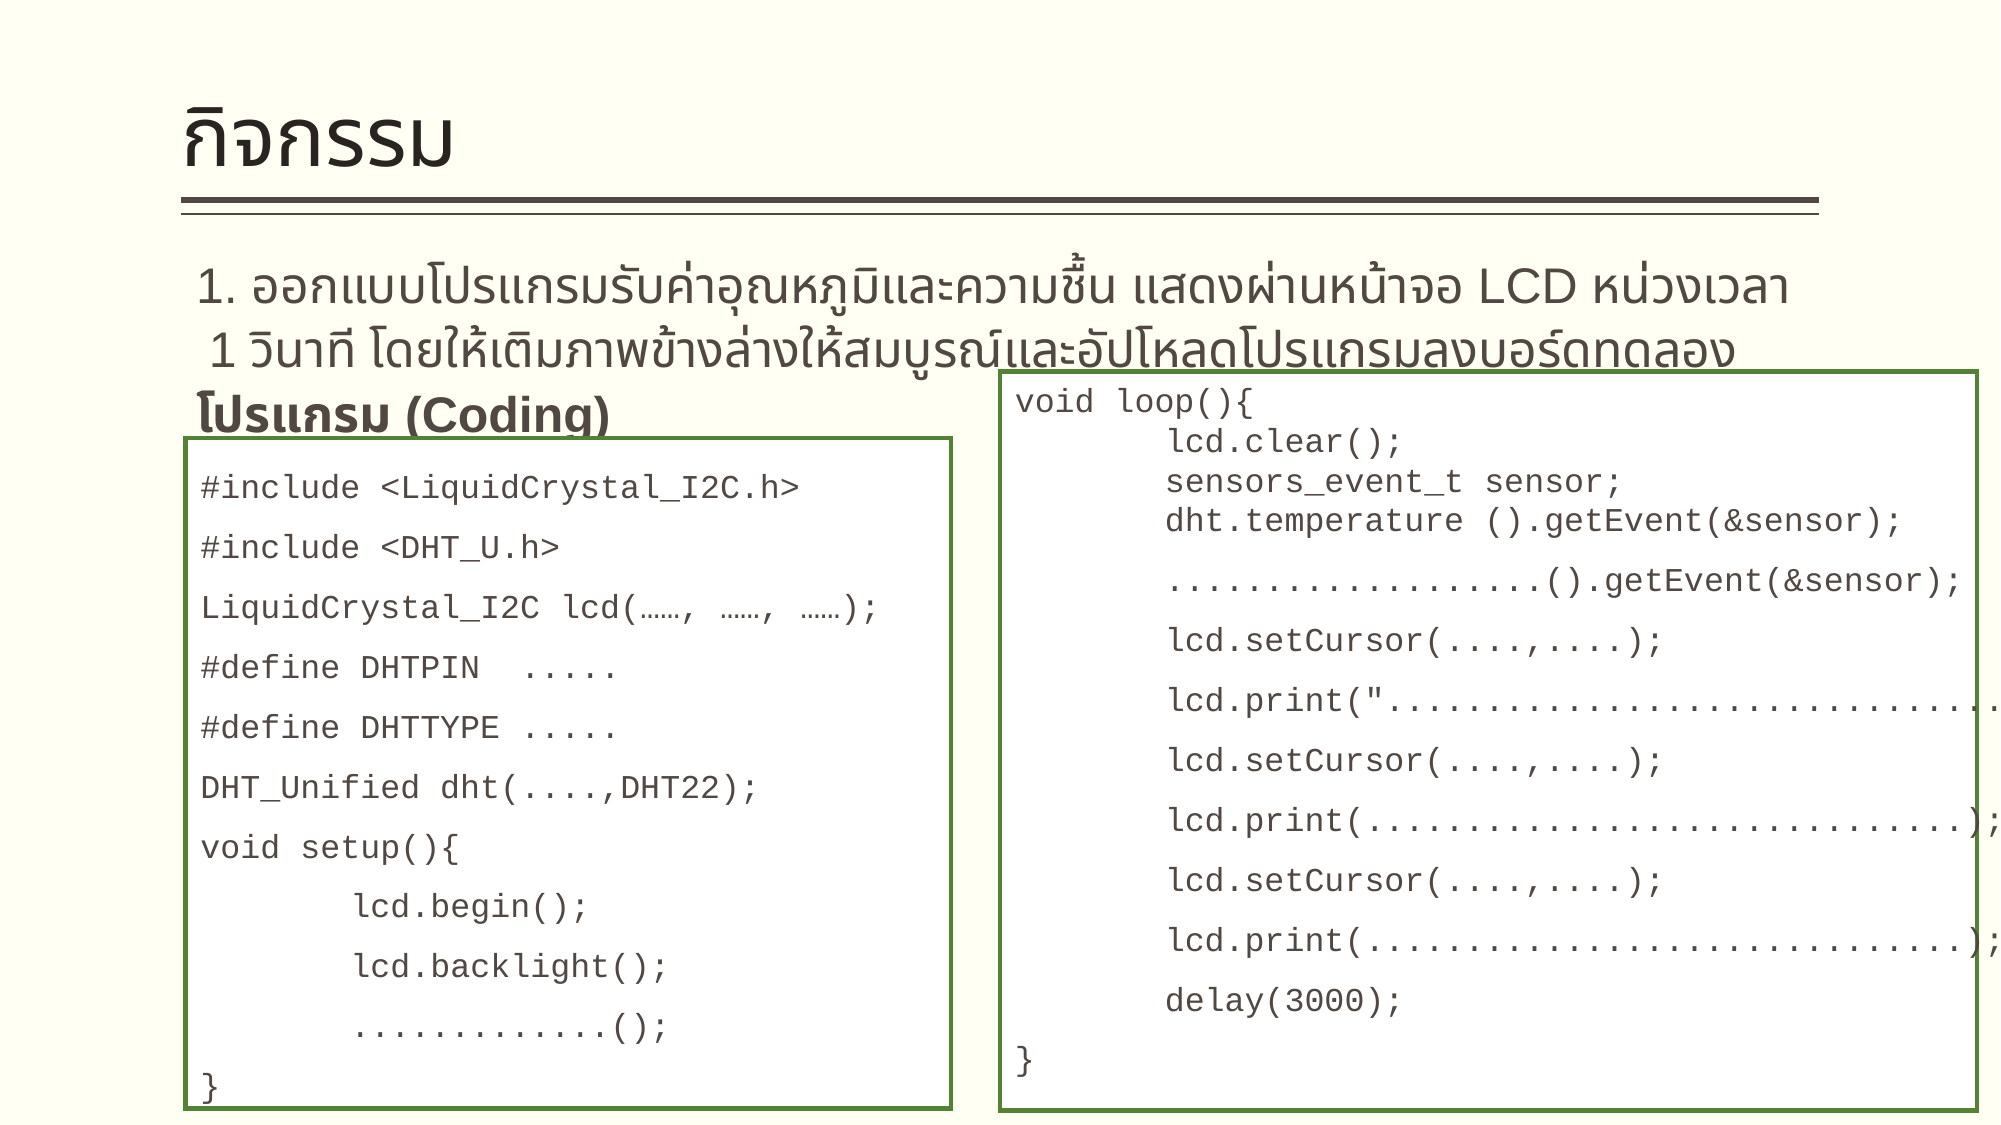

# กิจกรรม
1. ออกแบบโปรแกรมรับค่าอุณหภูมิและความชื้น แสดงผ่านหน้าจอ LCD หน่วงเวลา 1 วินาที โดยให้เติมภาพข้างล่างให้สมบูรณ์และอัปโหลดโปรแกรมลงบอร์ดทดลอง
โปรแกรม (Coding)
void loop(){
	lcd.clear();
	sensors_event_t sensor;
	dht.temperature ().getEvent(&sensor);
	...................().getEvent(&sensor);
	lcd.setCursor(....,....);
	lcd.print("...............................");
	lcd.setCursor(....,....);
	lcd.print(..............................);
	lcd.setCursor(....,....);
	lcd.print(..............................);
	delay(3000);
}
#include <LiquidCrystal_I2C.h>
#include <DHT_U.h>
LiquidCrystal_I2C lcd(……, ……, ……);
#define DHTPIN  .....
#define DHTTYPE .....
DHT_Unified dht(....,DHT22);
void setup(){
	lcd.begin();
	lcd.backlight();
 	.............();
}